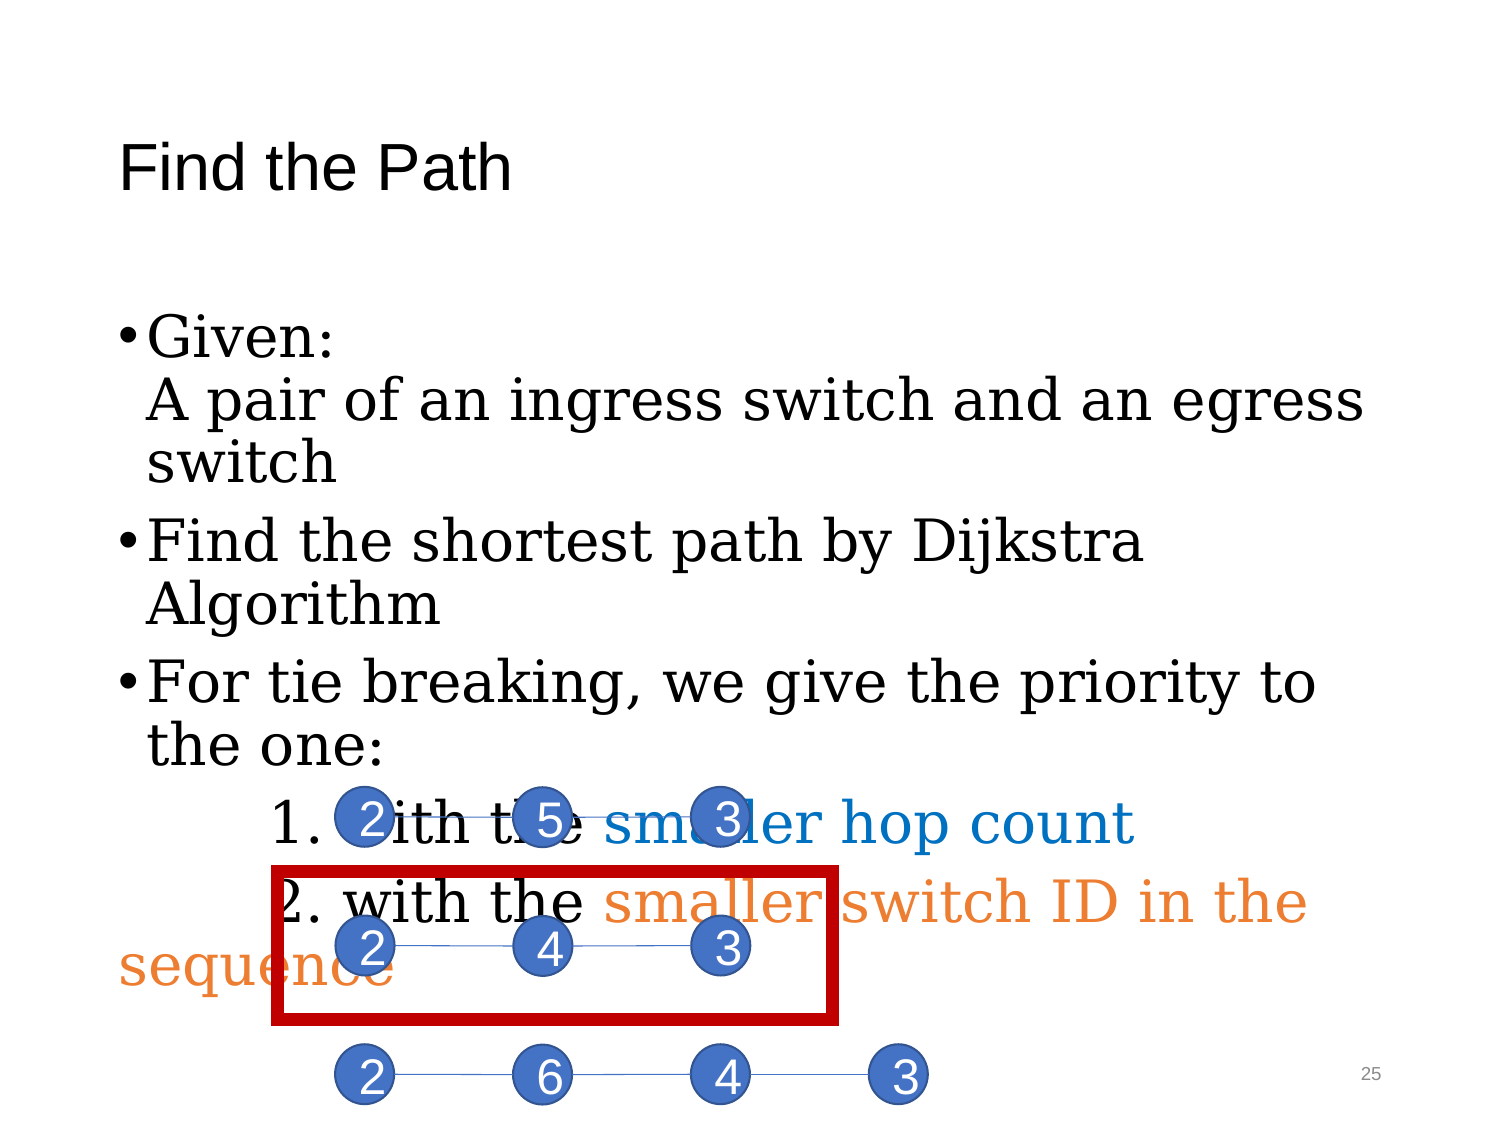

# Find the Path
Given:
A pair of an ingress switch and an egress switch
Find the shortest path by Dijkstra Algorithm
For tie breaking, we give the priority to the one:
	1. with the smaller hop count
	2. with the smaller switch ID in the sequence
2
3
5

2
3
4
25
2
4
3
6